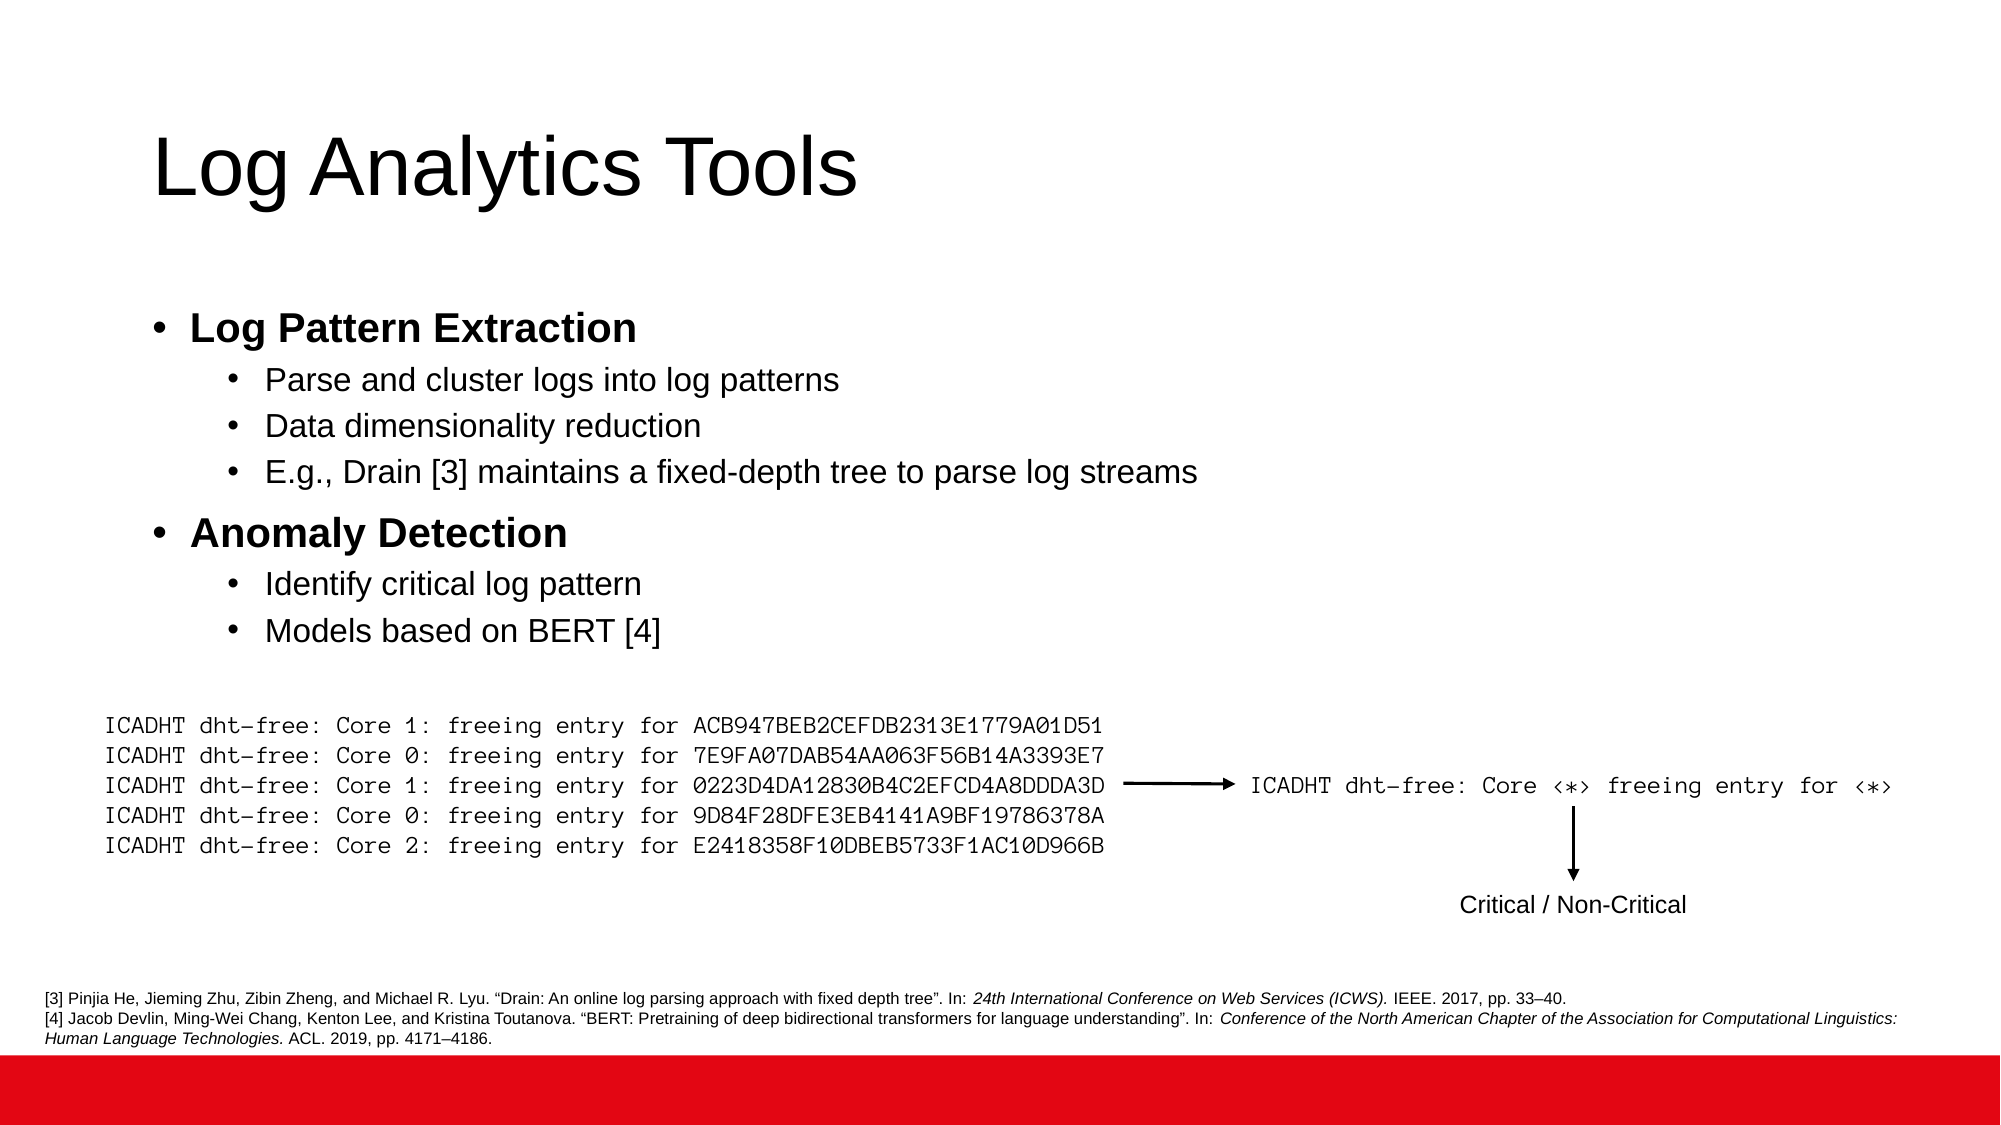

# Log Analytics Tools
Log Pattern Extraction
Parse and cluster logs into log patterns
Data dimensionality reduction
E.g., Drain [3] maintains a fixed-depth tree to parse log streams
Anomaly Detection
Identify critical log pattern
Models based on BERT [4]

ICADHT dht-free: Core 1: freeing entry for ACB947BEB2CEFDB2313E1779A01D51
ICADHT dht-free: Core 0: freeing entry for 7E9FA07DAB54AA063F56B14A3393E7
ICADHT dht-free: Core 1: freeing entry for 0223D4DA12830B4C2EFCD4A8DDDA3D
ICADHT dht-free: Core 0: freeing entry for 9D84F28DFE3EB4141A9BF19786378A
ICADHT dht-free: Core 2: freeing entry for E2418358F10DBEB5733F1AC10D966B
ICADHT dht-free: Core <*> freeing entry for <*>
Critical / Non-Critical
[3] Pinjia He, Jieming Zhu, Zibin Zheng, and Michael R. Lyu. “Drain: An online log parsing approach with fixed depth tree”. In: 24th International Conference on Web Services (ICWS). IEEE. 2017, pp. 33–40.
[4] Jacob Devlin, Ming-Wei Chang, Kenton Lee, and Kristina Toutanova. “BERT: Pretraining of deep bidirectional transformers for language understanding”. In: Conference of the North American Chapter of the Association for Computational Linguistics: Human Language Technologies. ACL. 2019, pp. 4171–4186.
Enhancing Log Analytics with Generative AI – Edin Guso
5